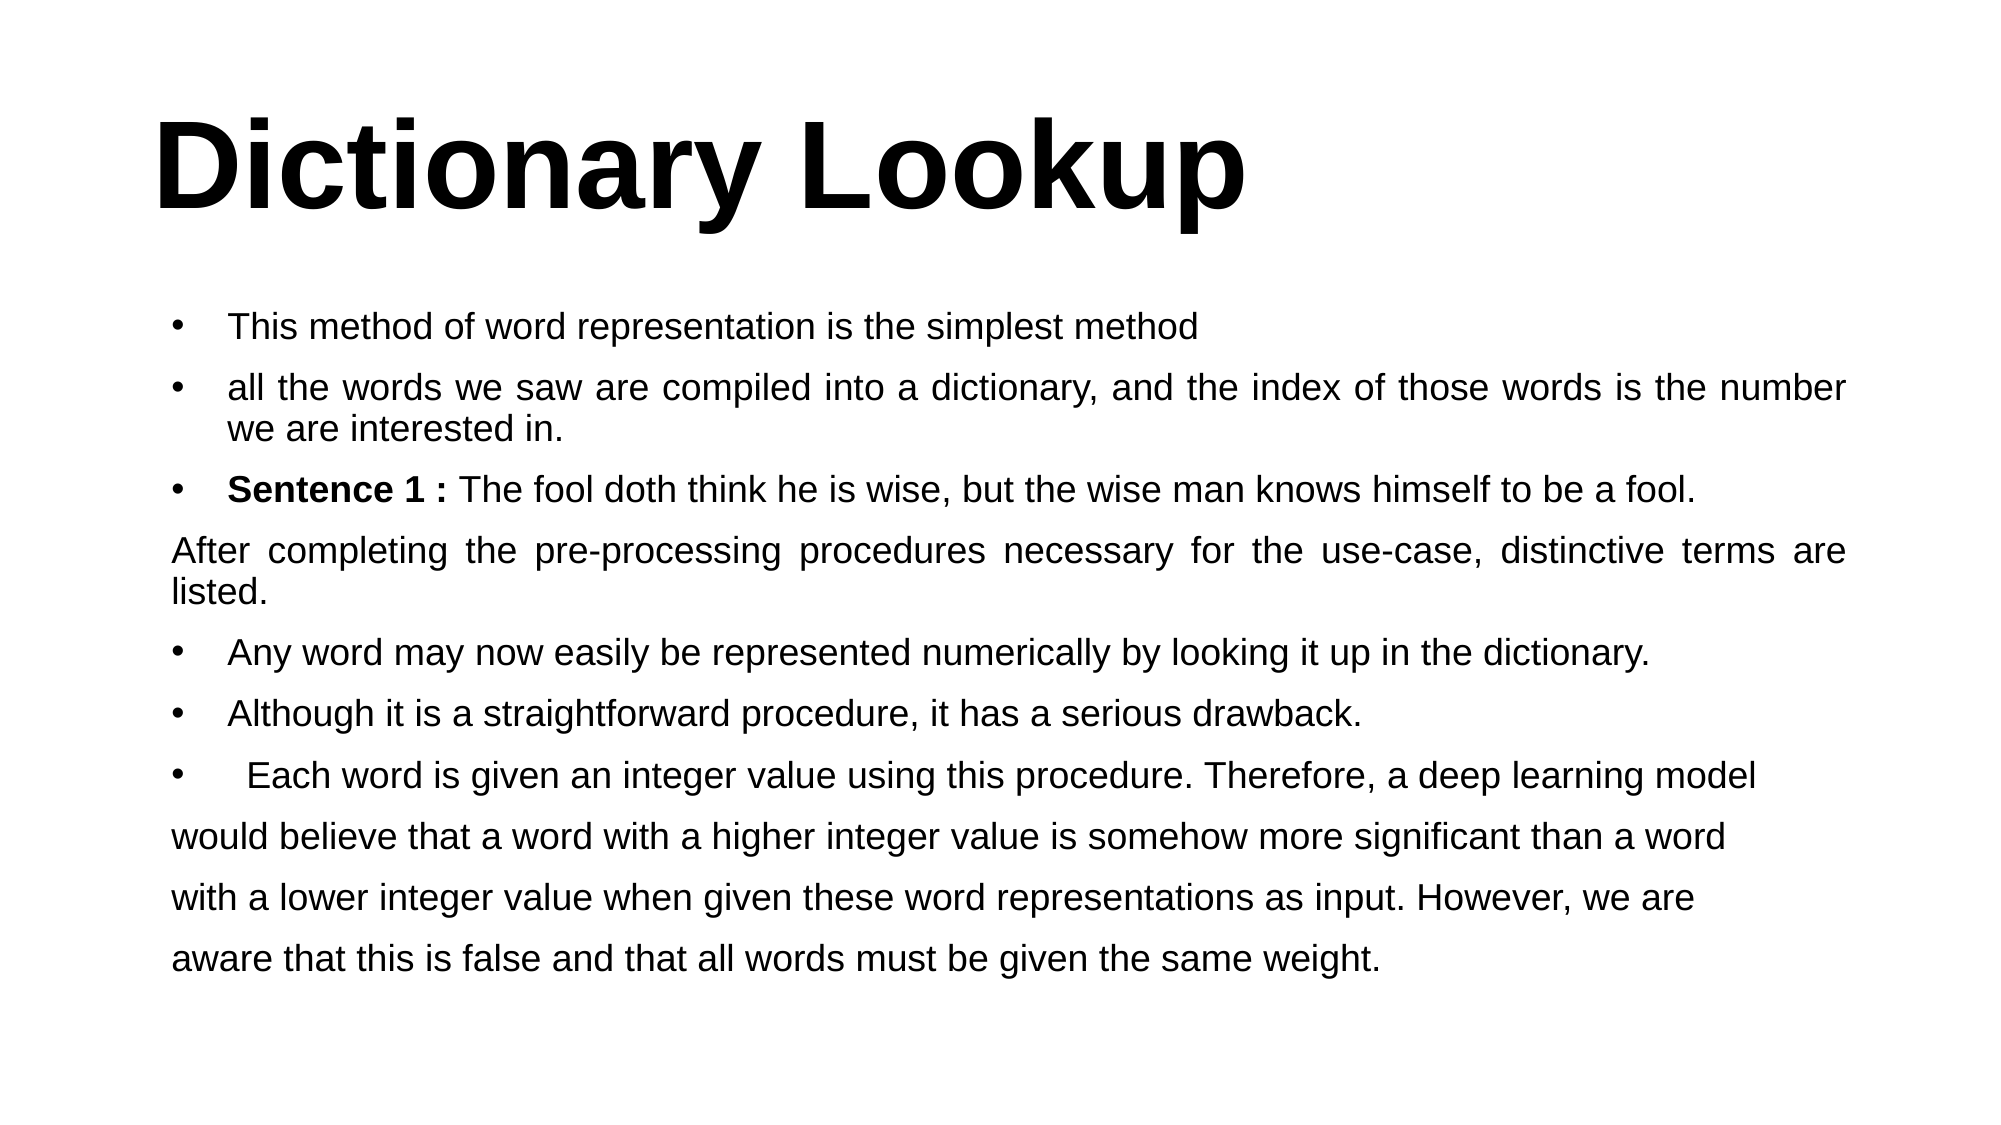

# Dictionary Lookup
This method of word representation is the simplest method
all the words we saw are compiled into a dictionary, and the index of those words is the number we are interested in.
Sentence 1 : The fool doth think he is wise, but the wise man knows himself to be a fool.
After completing the pre-processing procedures necessary for the use-case, distinctive terms are listed.
Any word may now easily be represented numerically by looking it up in the dictionary.
Although it is a straightforward procedure, it has a serious drawback.
 Each word is given an integer value using this procedure. Therefore, a deep learning model
would believe that a word with a higher integer value is somehow more significant than a word
with a lower integer value when given these word representations as input. However, we are
aware that this is false and that all words must be given the same weight.